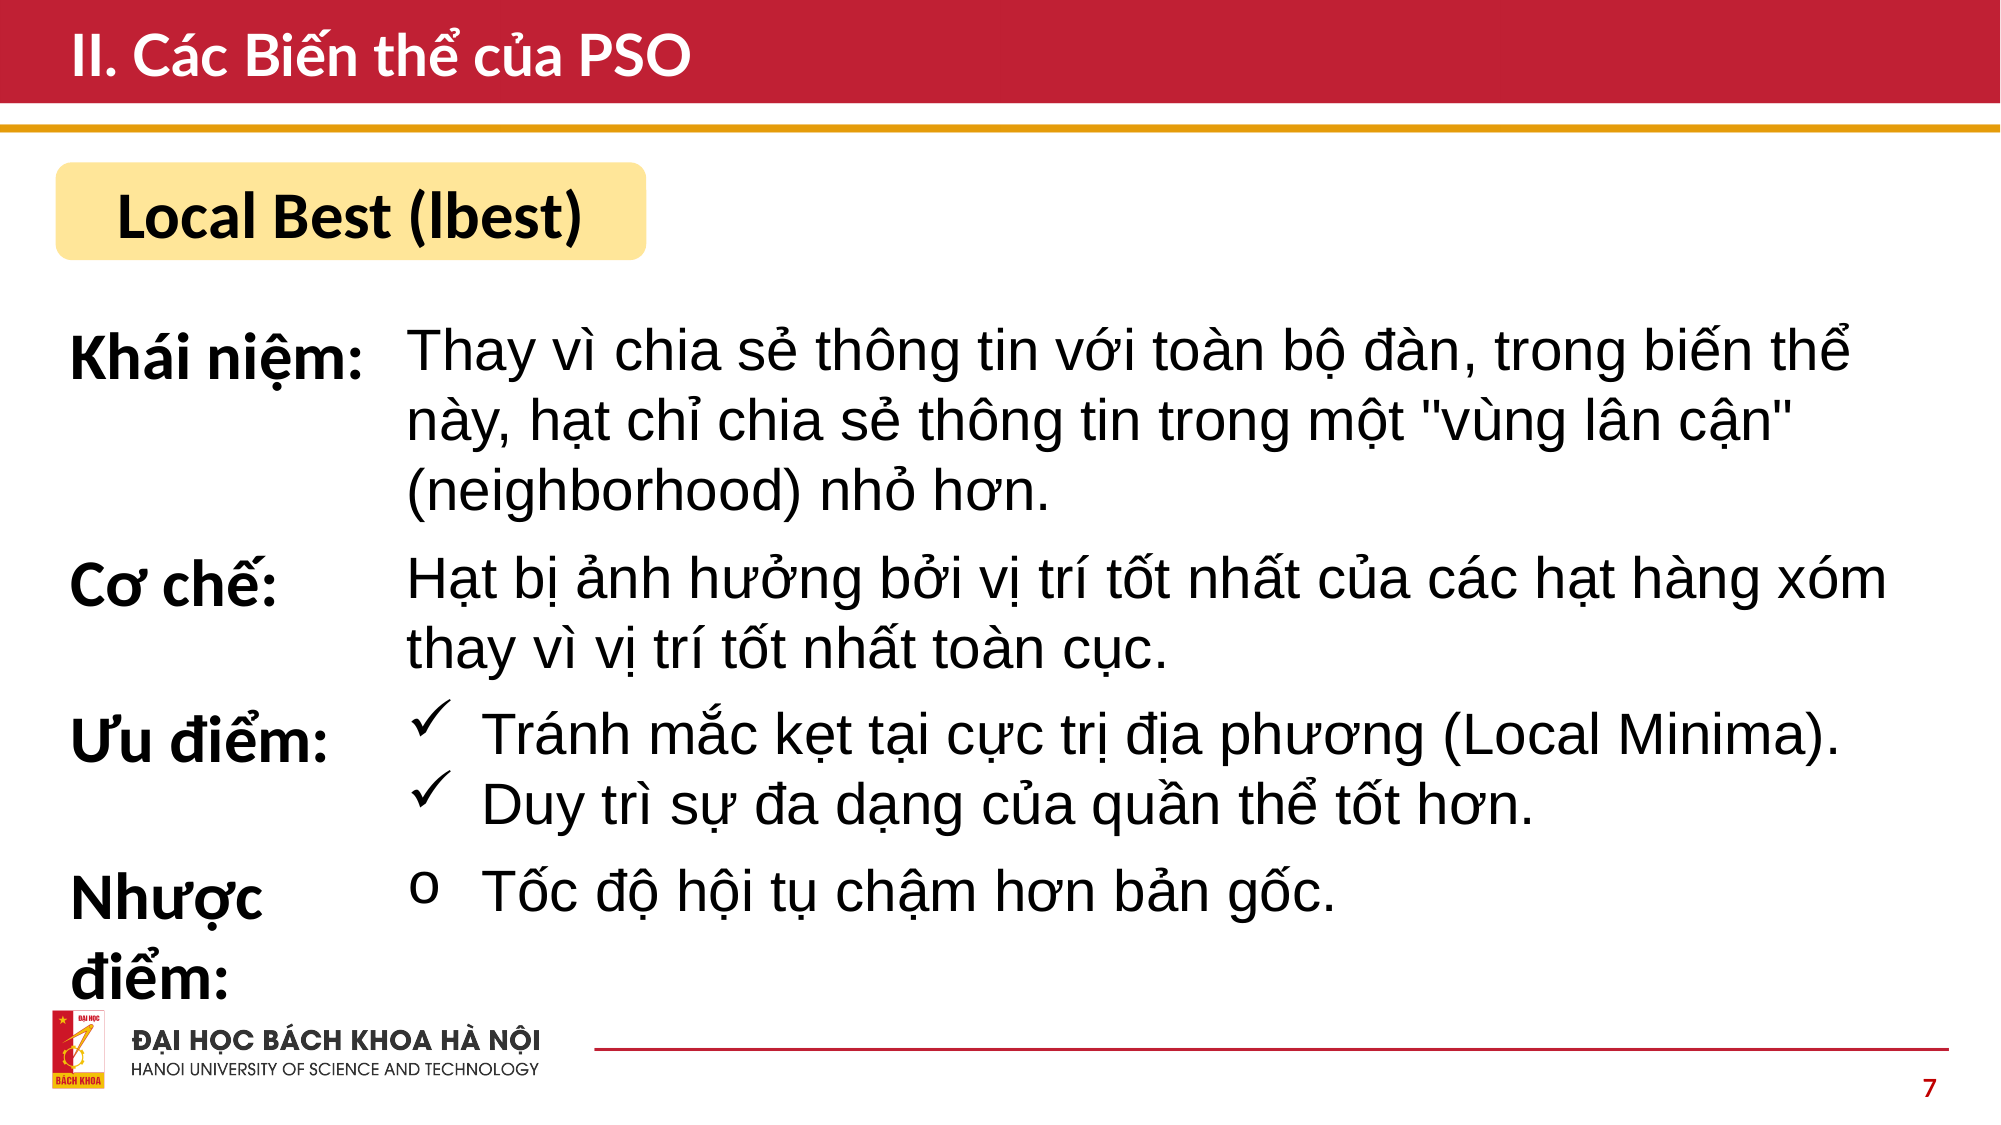

# II. Các Biến thể của PSO

Local Best (lbest)
Khái niệm:
Thay vì chia sẻ thông tin với toàn bộ đàn, trong biến thể này, hạt chỉ chia sẻ thông tin trong một "vùng lân cận" (neighborhood) nhỏ hơn.
Cơ chế:
Hạt bị ảnh hưởng bởi vị trí tốt nhất của các hạt hàng xóm thay vì vị trí tốt nhất toàn cục.
Ưu điểm:
Tránh mắc kẹt tại cực trị địa phương (Local Minima).
Duy trì sự đa dạng của quần thể tốt hơn.
Nhược điểm:
Tốc độ hội tụ chậm hơn bản gốc.
7